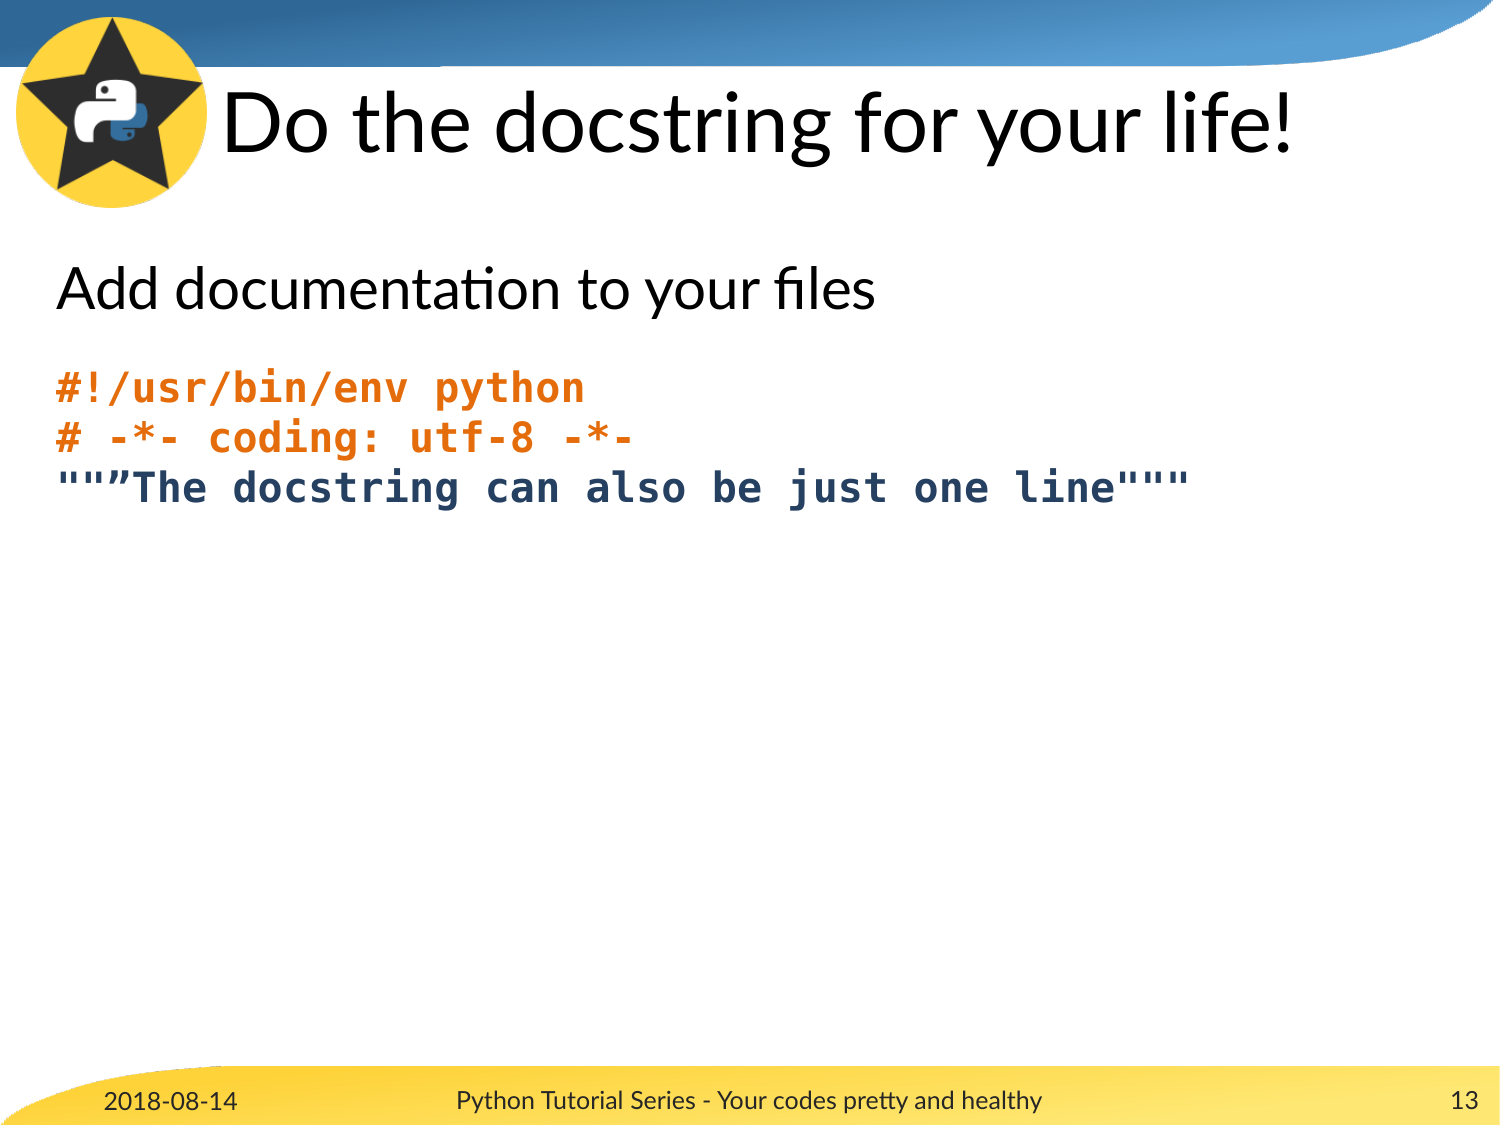

Do the docstring for your life!
Add documentation to your files
#!/usr/bin/env python
# -*- coding: utf-8 -*-
""”The docstring can also be just one line"""
Python Tutorial Series - Your codes pretty and healthy
13
2018-08-14